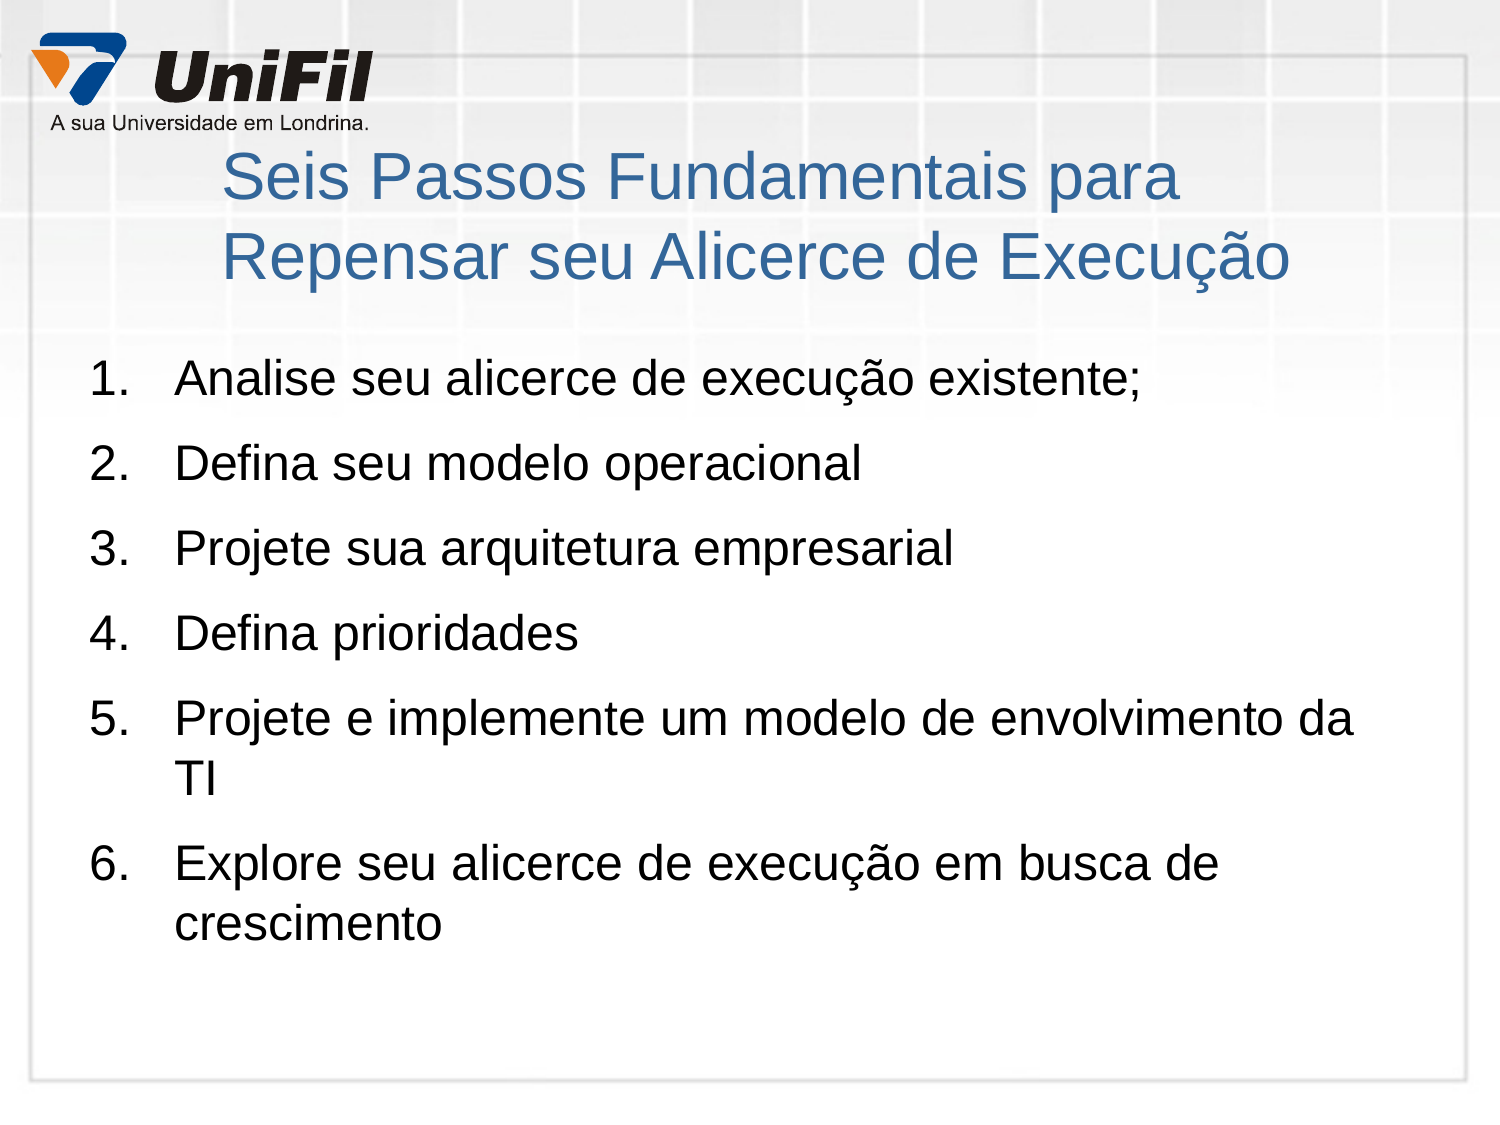

# Seis Passos Fundamentais para Repensar seu Alicerce de Execução
Analise seu alicerce de execução existente;
Defina seu modelo operacional
Projete sua arquitetura empresarial
Defina prioridades
Projete e implemente um modelo de envolvimento da TI
Explore seu alicerce de execução em busca de crescimento